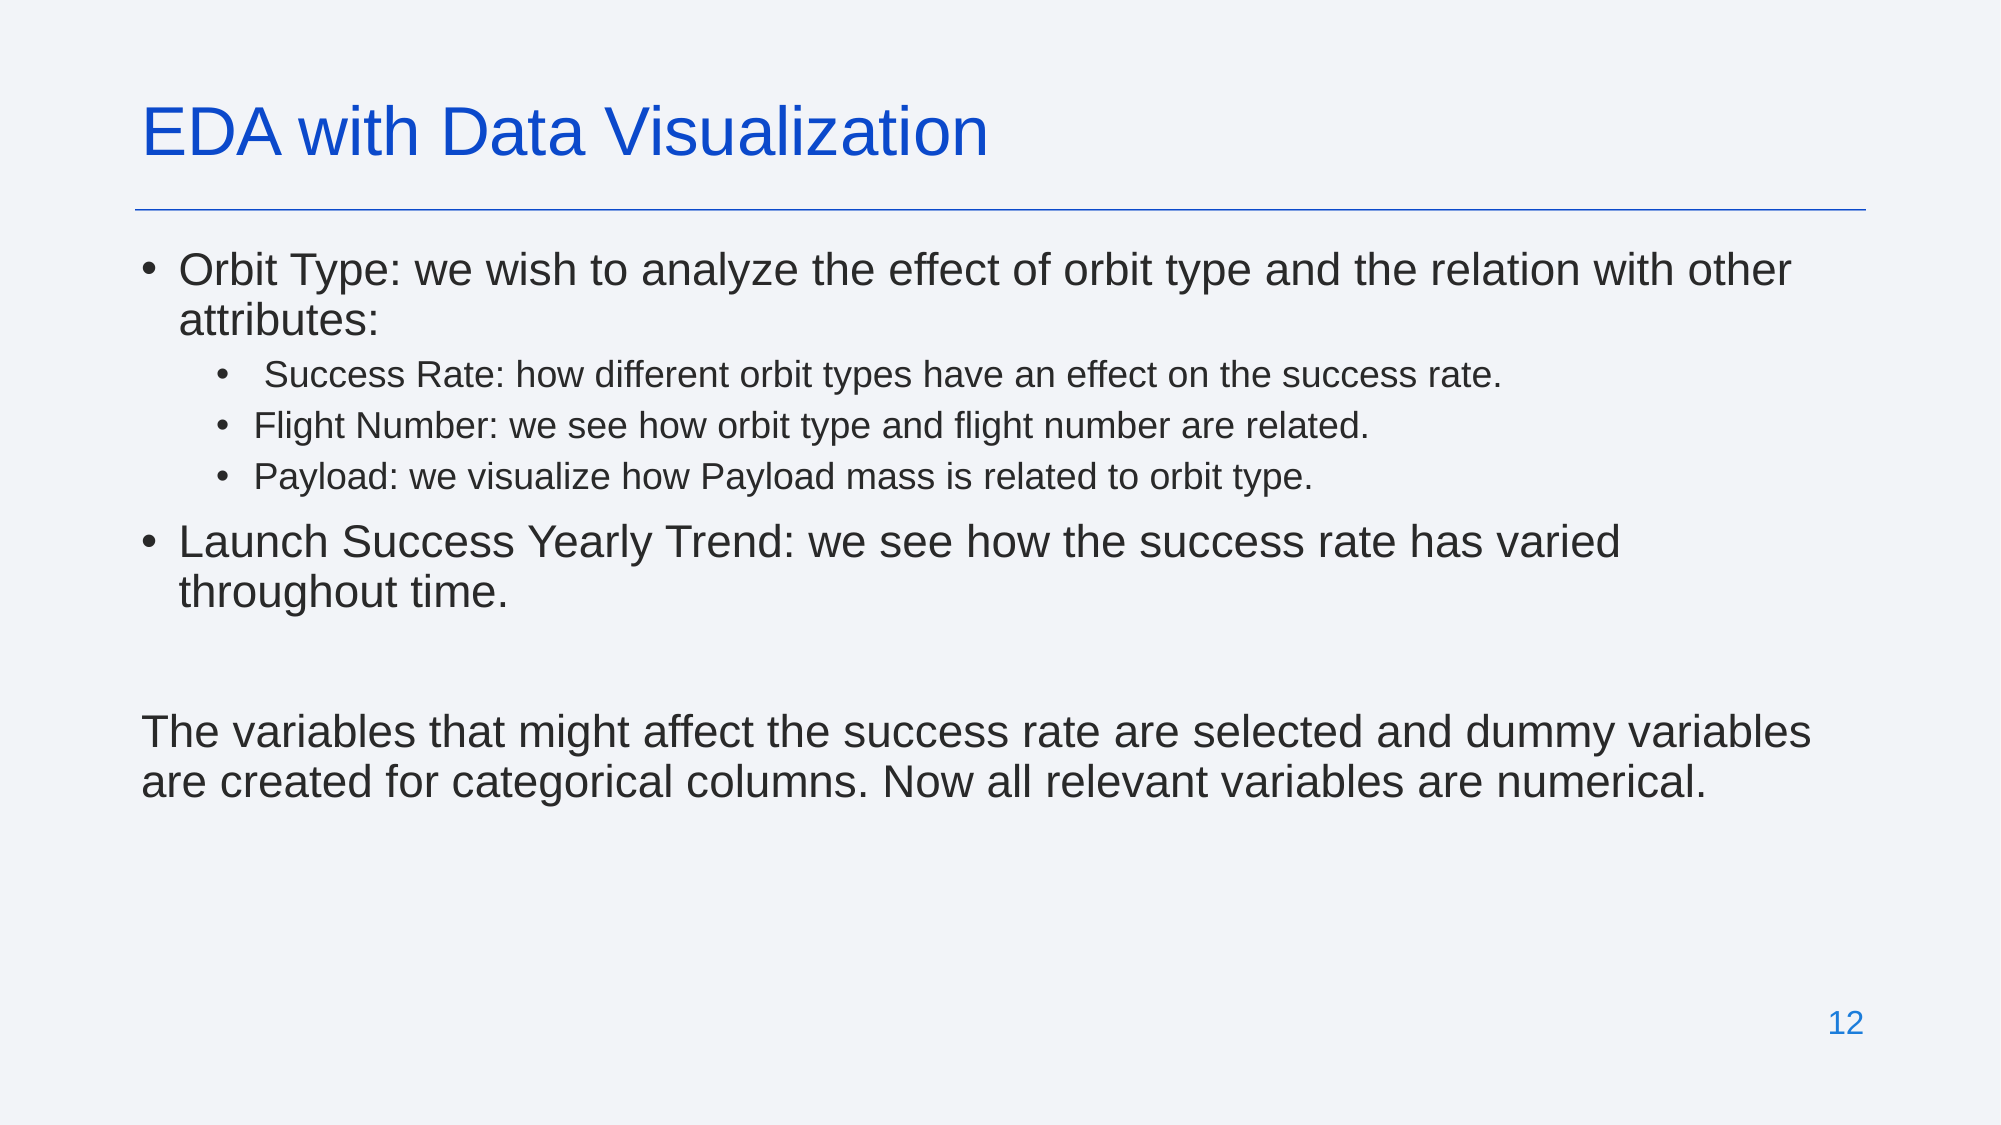

EDA with Data Visualization
Orbit Type: we wish to analyze the effect of orbit type and the relation with other attributes:
 Success Rate: how different orbit types have an effect on the success rate.
Flight Number: we see how orbit type and flight number are related.
Payload: we visualize how Payload mass is related to orbit type.
Launch Success Yearly Trend: we see how the success rate has varied throughout time.

The variables that might affect the success rate are selected and dummy variables are created for categorical columns. Now all relevant variables are numerical.

12